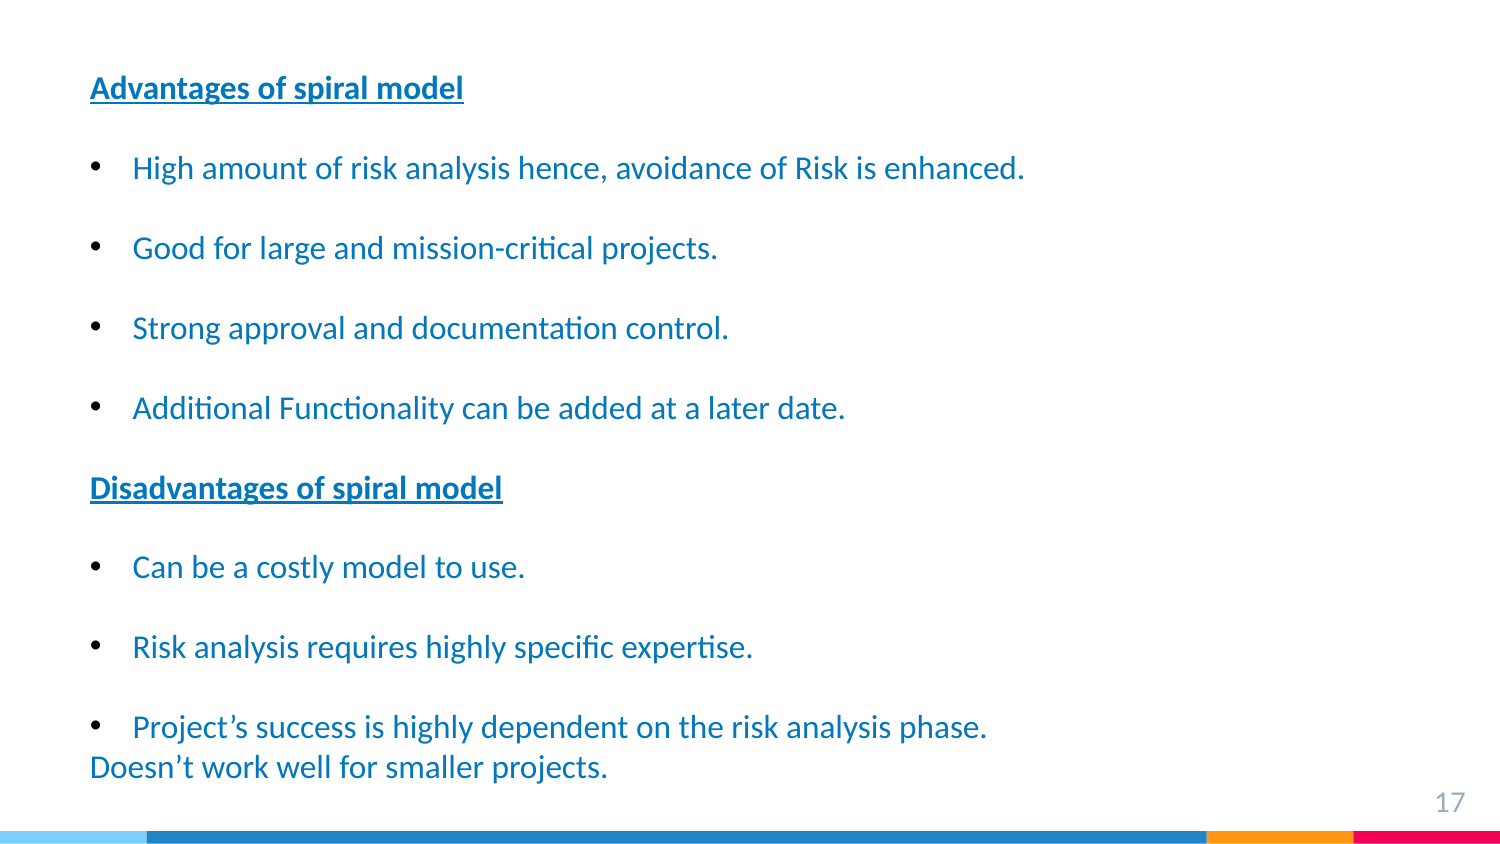

Advantages of spiral model

 High amount of risk analysis hence, avoidance of Risk is enhanced.

 Good for large and mission-critical projects.

 Strong approval and documentation control.

 Additional Functionality can be added at a later date.

Disadvantages of spiral model

 Can be a costly model to use.

 Risk analysis requires highly specific expertise.

 Project’s success is highly dependent on the risk analysis phase.
Doesn’t work well for smaller projects.
17